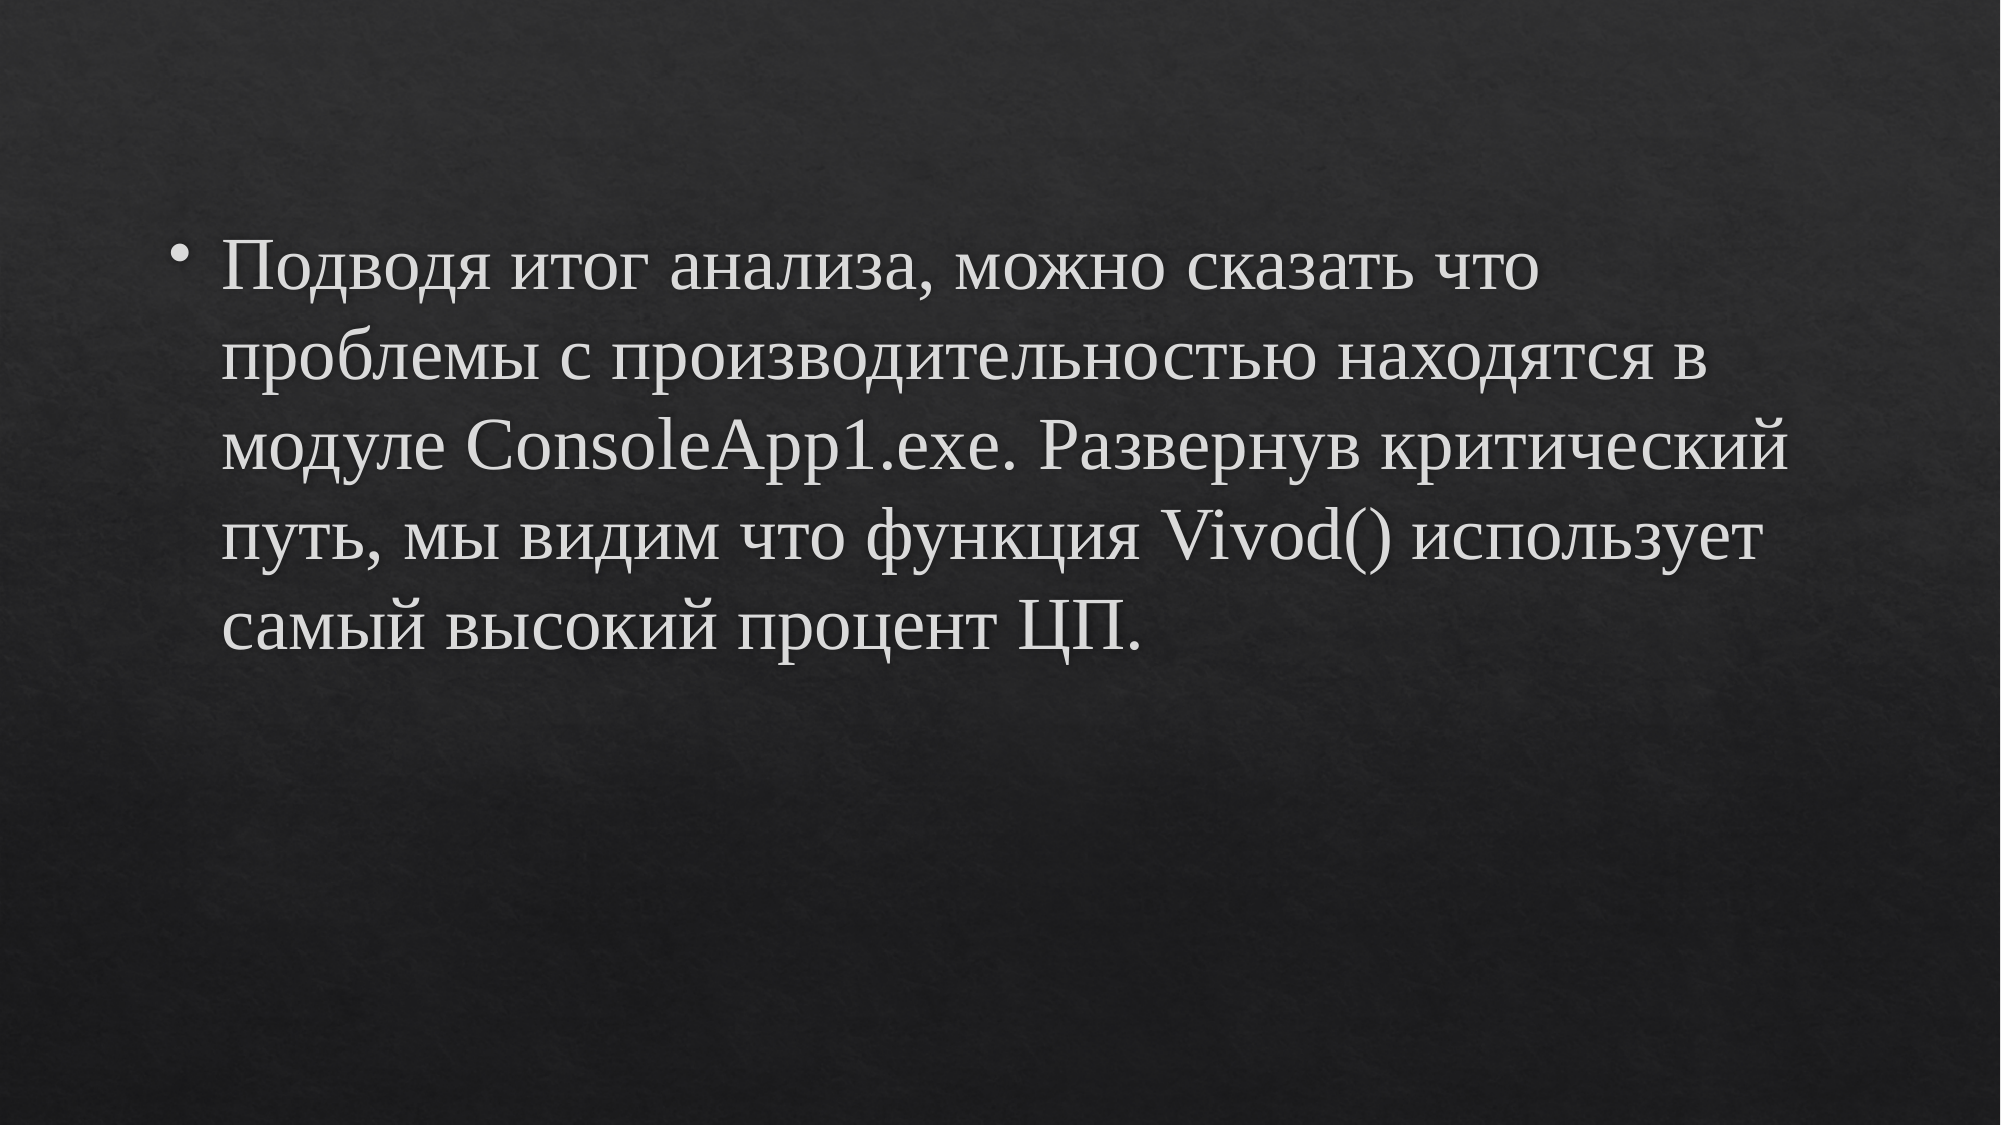

Подводя итог анализа, можно сказать что проблемы с производительностью находятся в модуле ConsoleApp1.exe. Развернув критический путь, мы видим что функция Vivod() использует самый высокий процент ЦП.